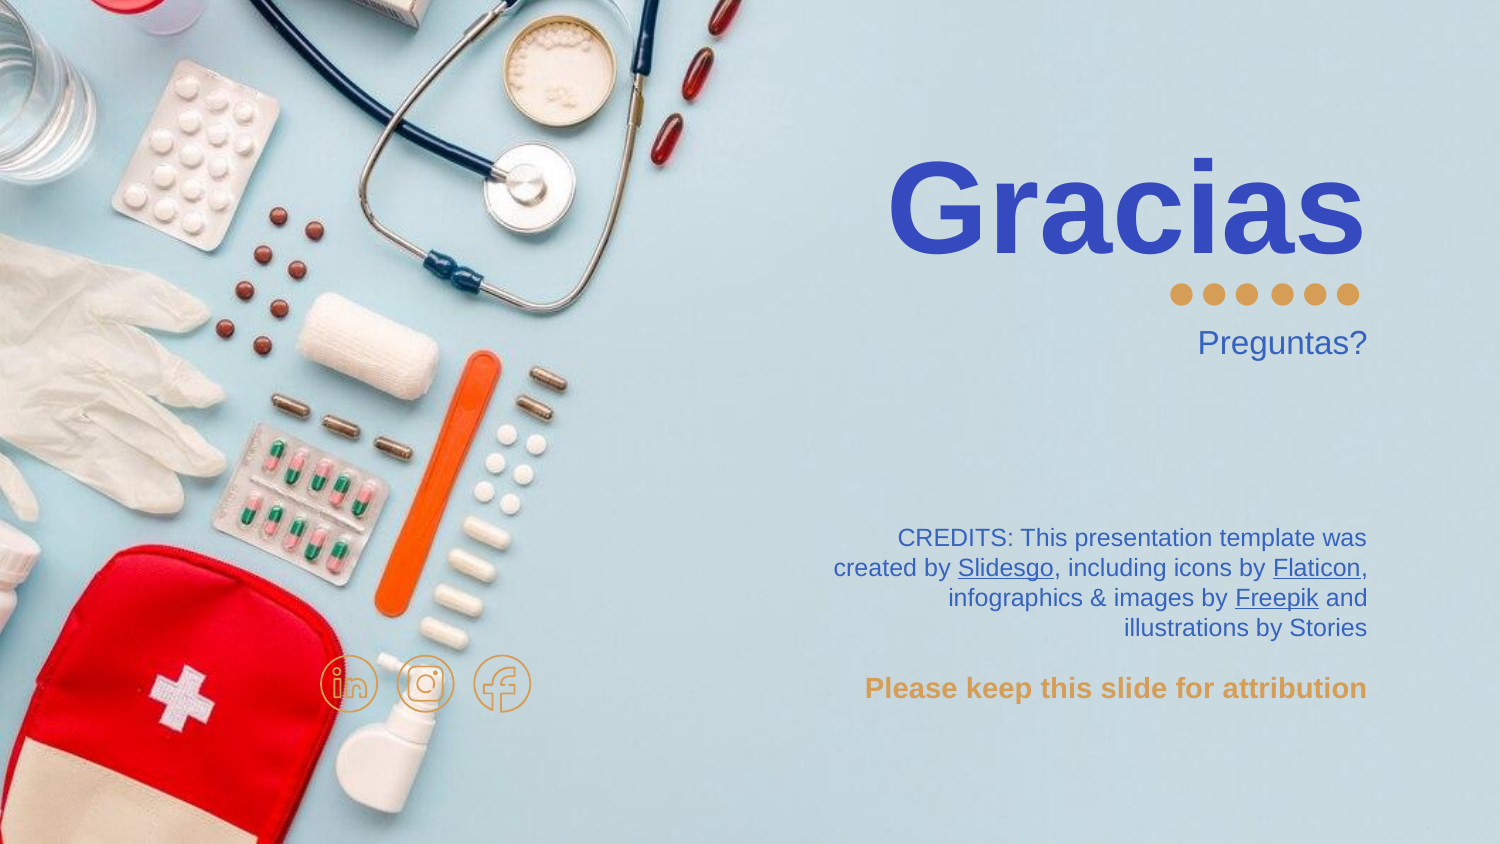

# Gracias

Preguntas?

Please keep this slide for attribution